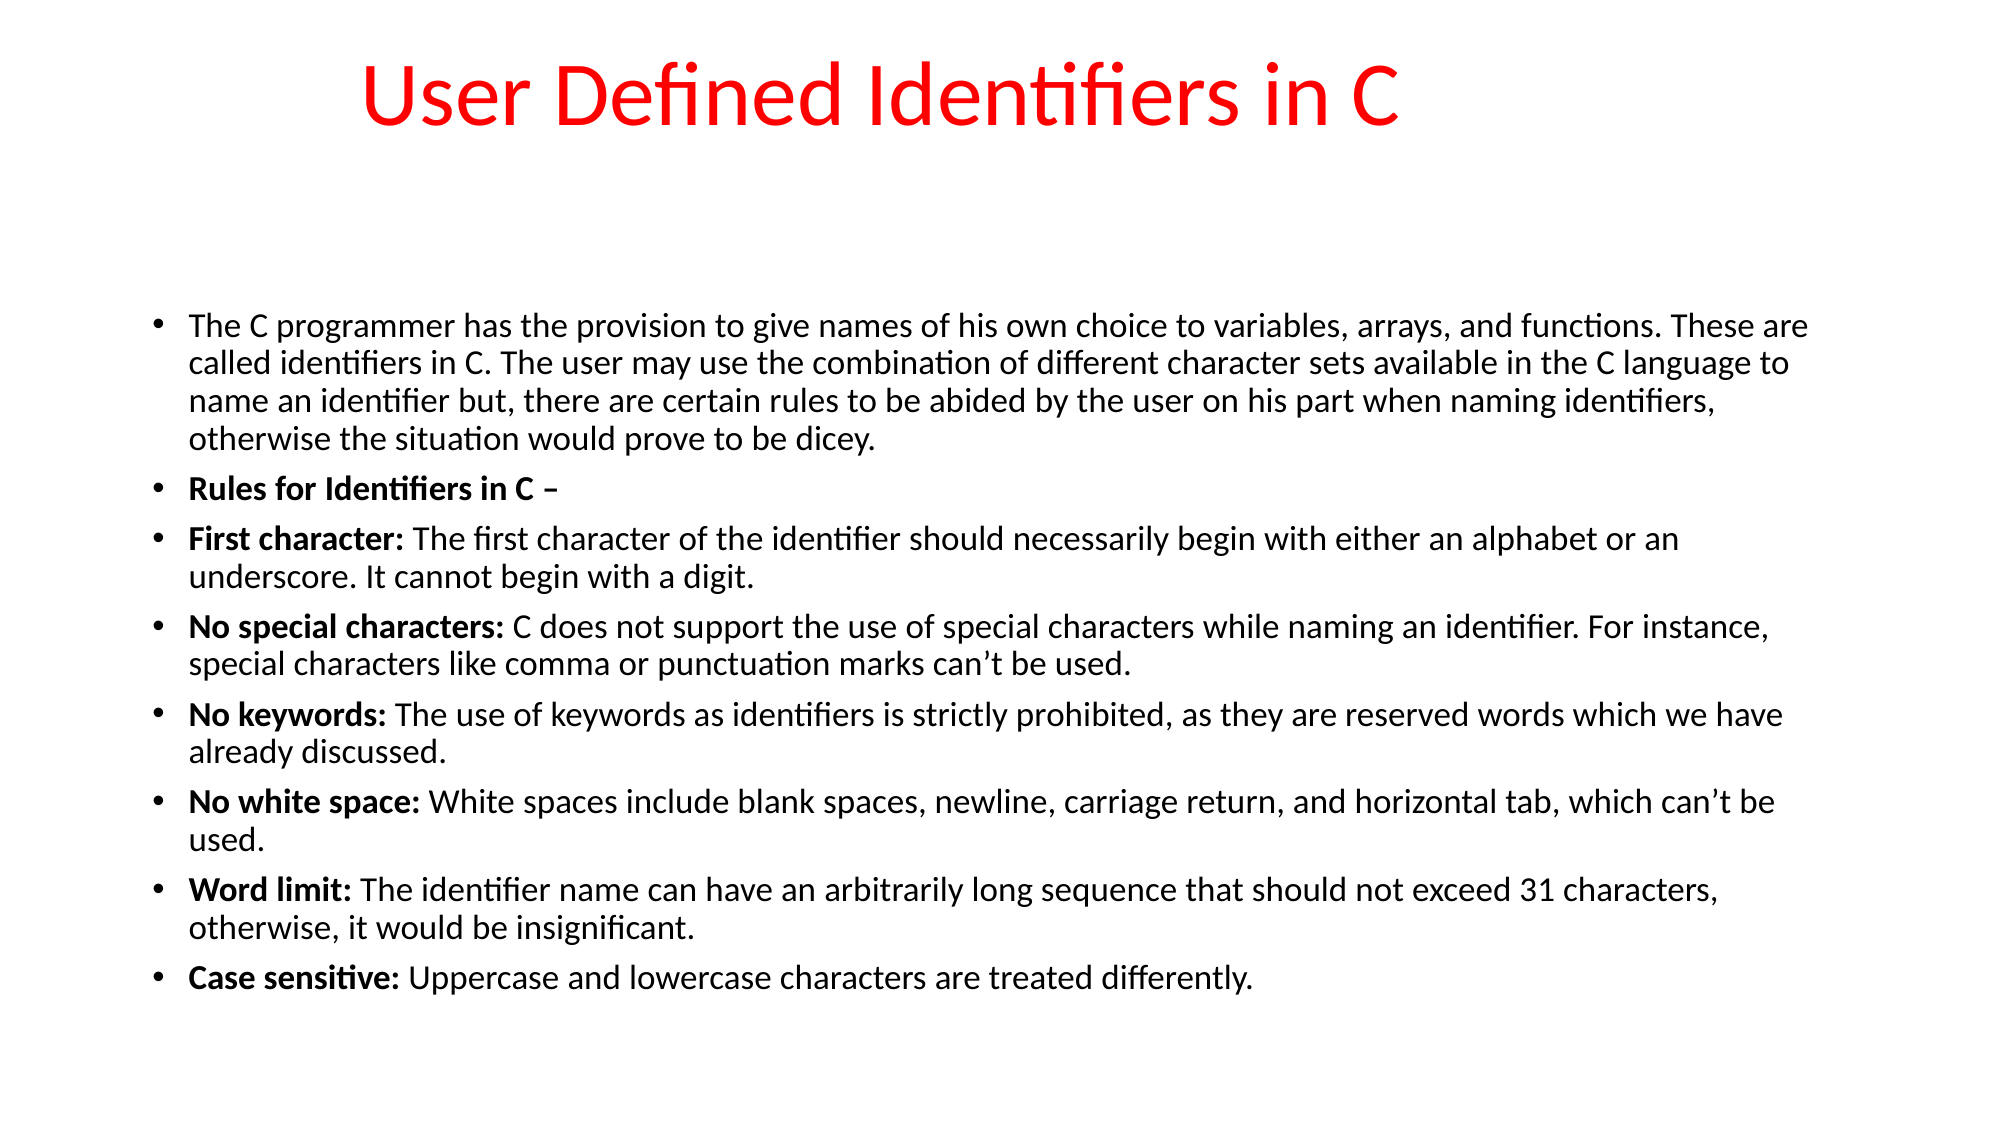

# User Defined Identifiers in C
The C programmer has the provision to give names of his own choice to variables, arrays, and functions. These are called identifiers in C. The user may use the combination of different character sets available in the C language to name an identifier but, there are certain rules to be abided by the user on his part when naming identifiers, otherwise the situation would prove to be dicey.
Rules for Identifiers in C –
First character: The first character of the identifier should necessarily begin with either an alphabet or an underscore. It cannot begin with a digit.
No special characters: C does not support the use of special characters while naming an identifier. For instance, special characters like comma or punctuation marks can’t be used.
No keywords: The use of keywords as identifiers is strictly prohibited, as they are reserved words which we have already discussed.
No white space: White spaces include blank spaces, newline, carriage return, and horizontal tab, which can’t be used.
Word limit: The identifier name can have an arbitrarily long sequence that should not exceed 31 characters, otherwise, it would be insignificant.
Case sensitive: Uppercase and lowercase characters are treated differently.